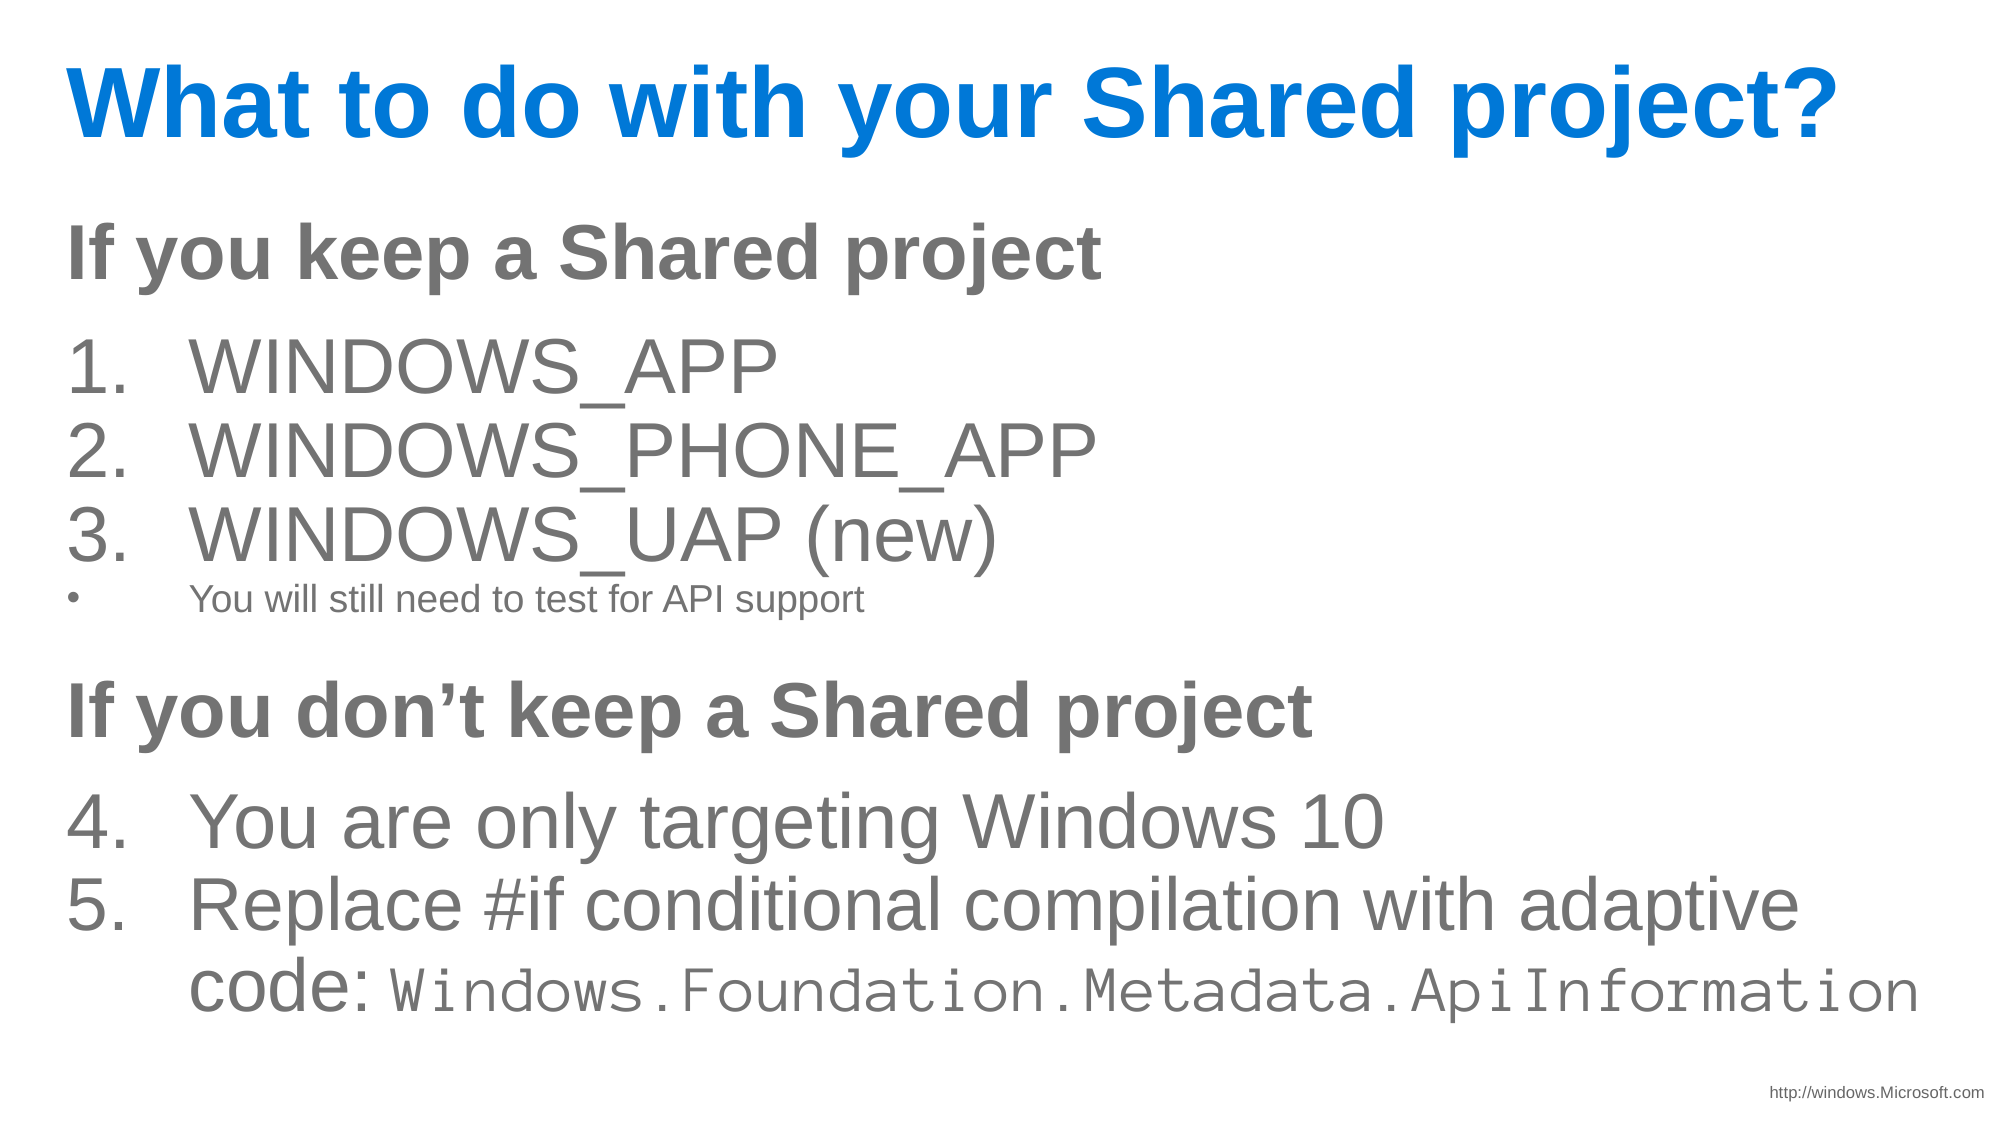

# What to do with your Shared project?
If you keep a Shared project
WINDOWS_APP
WINDOWS_PHONE_APP
WINDOWS_UAP (new)
You will still need to test for API support
If you don’t keep a Shared project
You are only targeting Windows 10
Replace #if conditional compilation with adaptive code: Windows.Foundation.Metadata.ApiInformation